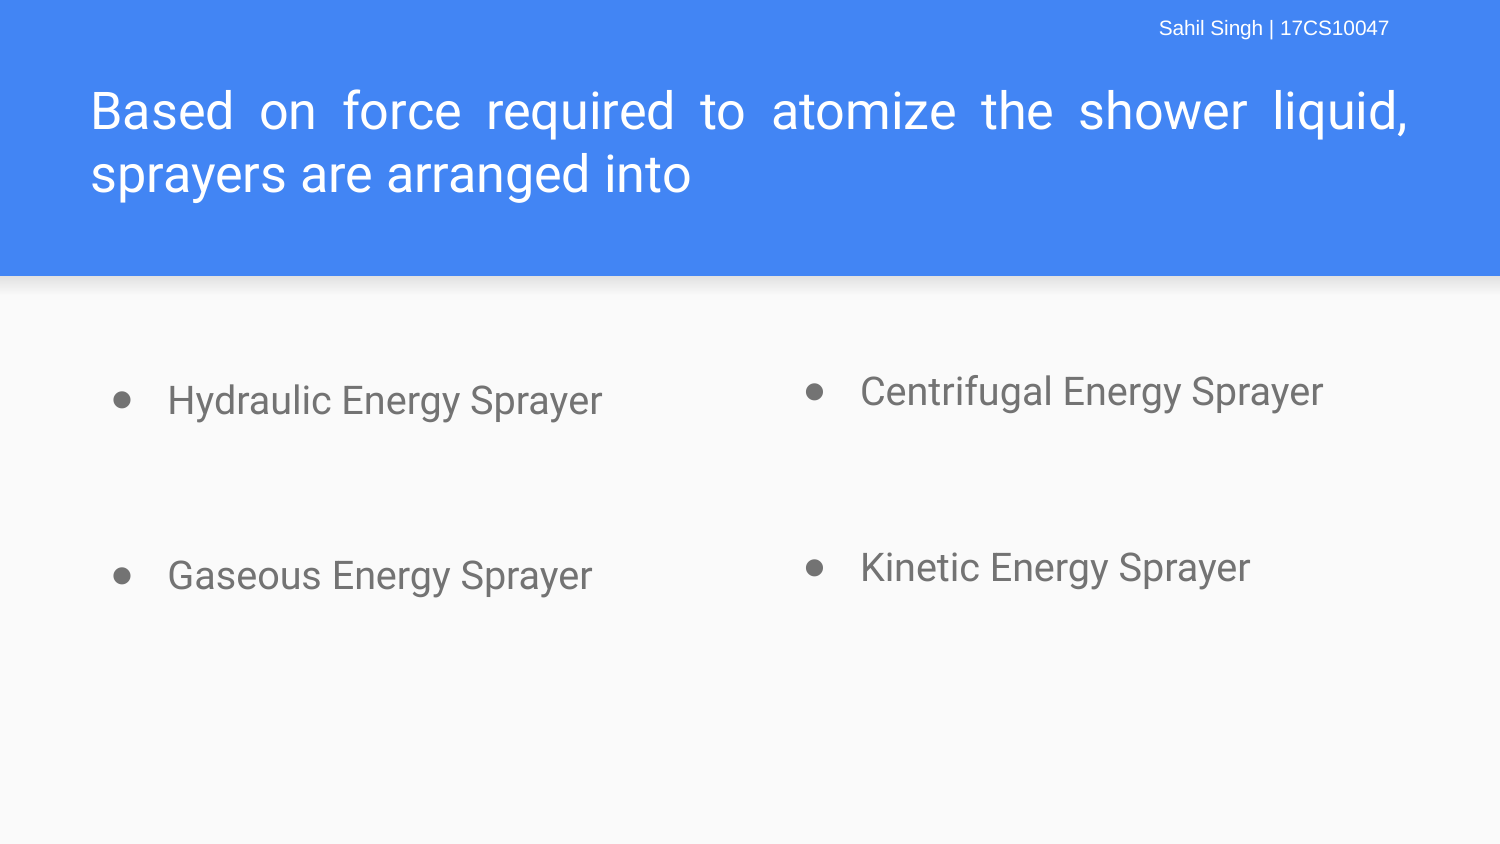

Sahil Singh | 17CS10047
# Based on force required to atomize the shower liquid, sprayers are arranged into
Centrifugal Energy Sprayer

Kinetic Energy Sprayer
Hydraulic Energy Sprayer

Gaseous Energy Sprayer